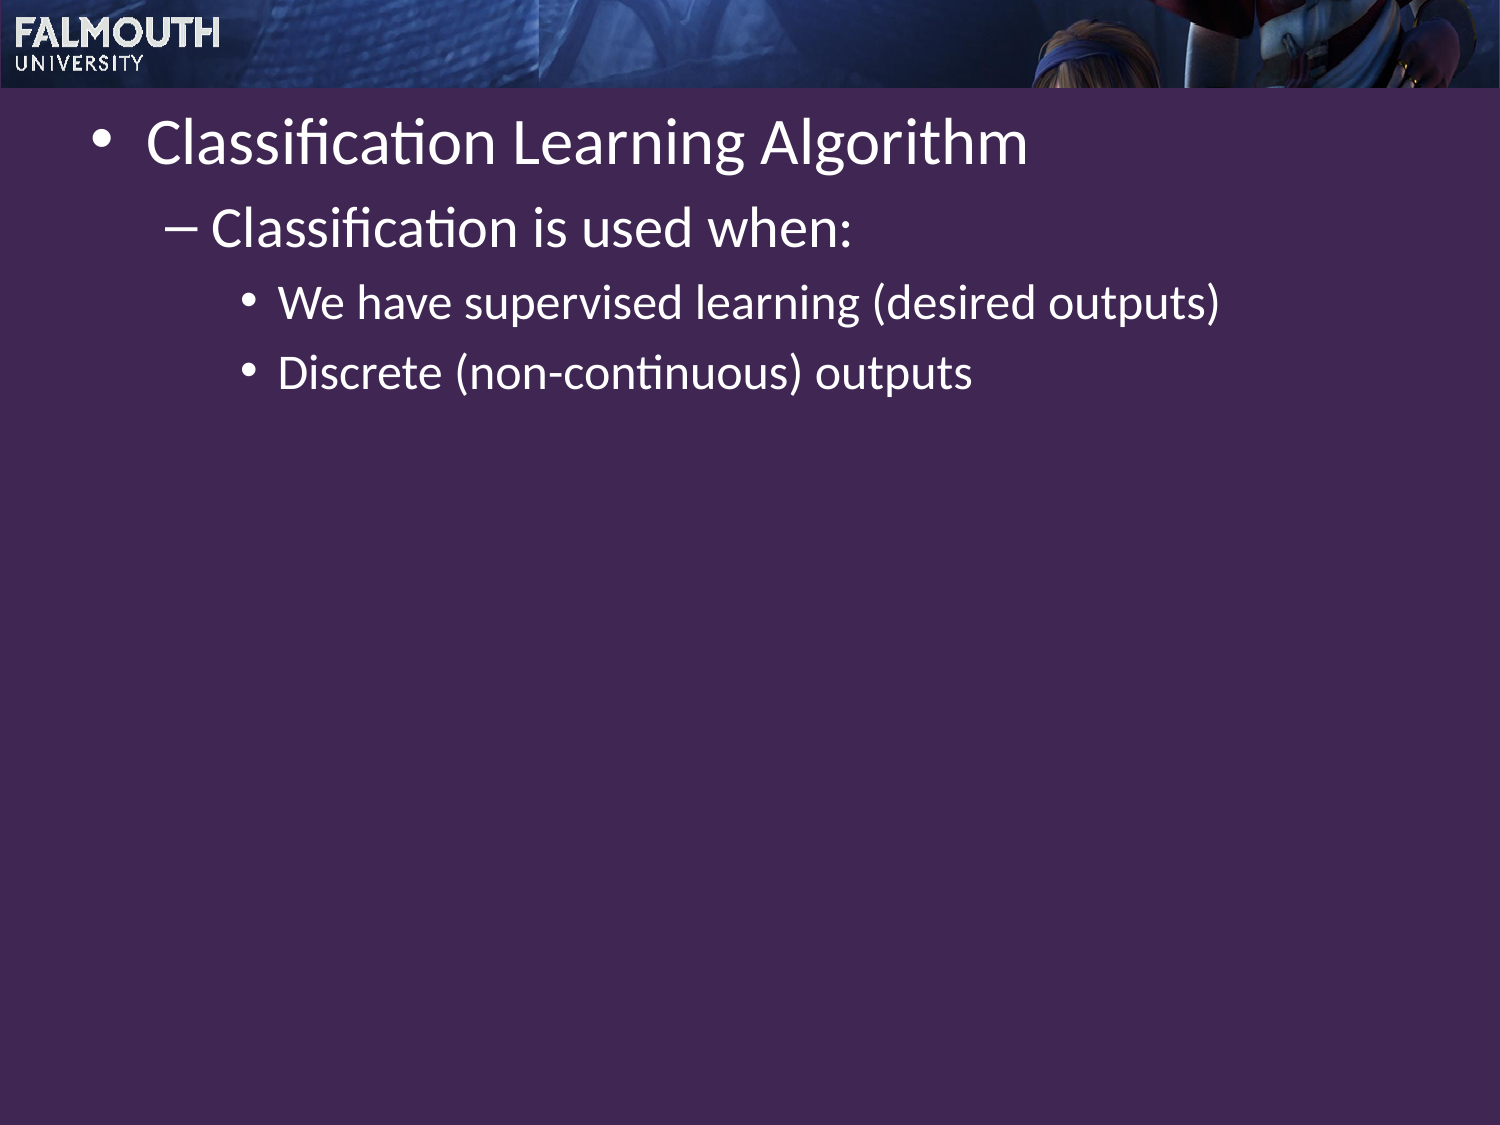

Classification Learning Algorithm
Classification is used when:
We have supervised learning (desired outputs)
Discrete (non-continuous) outputs